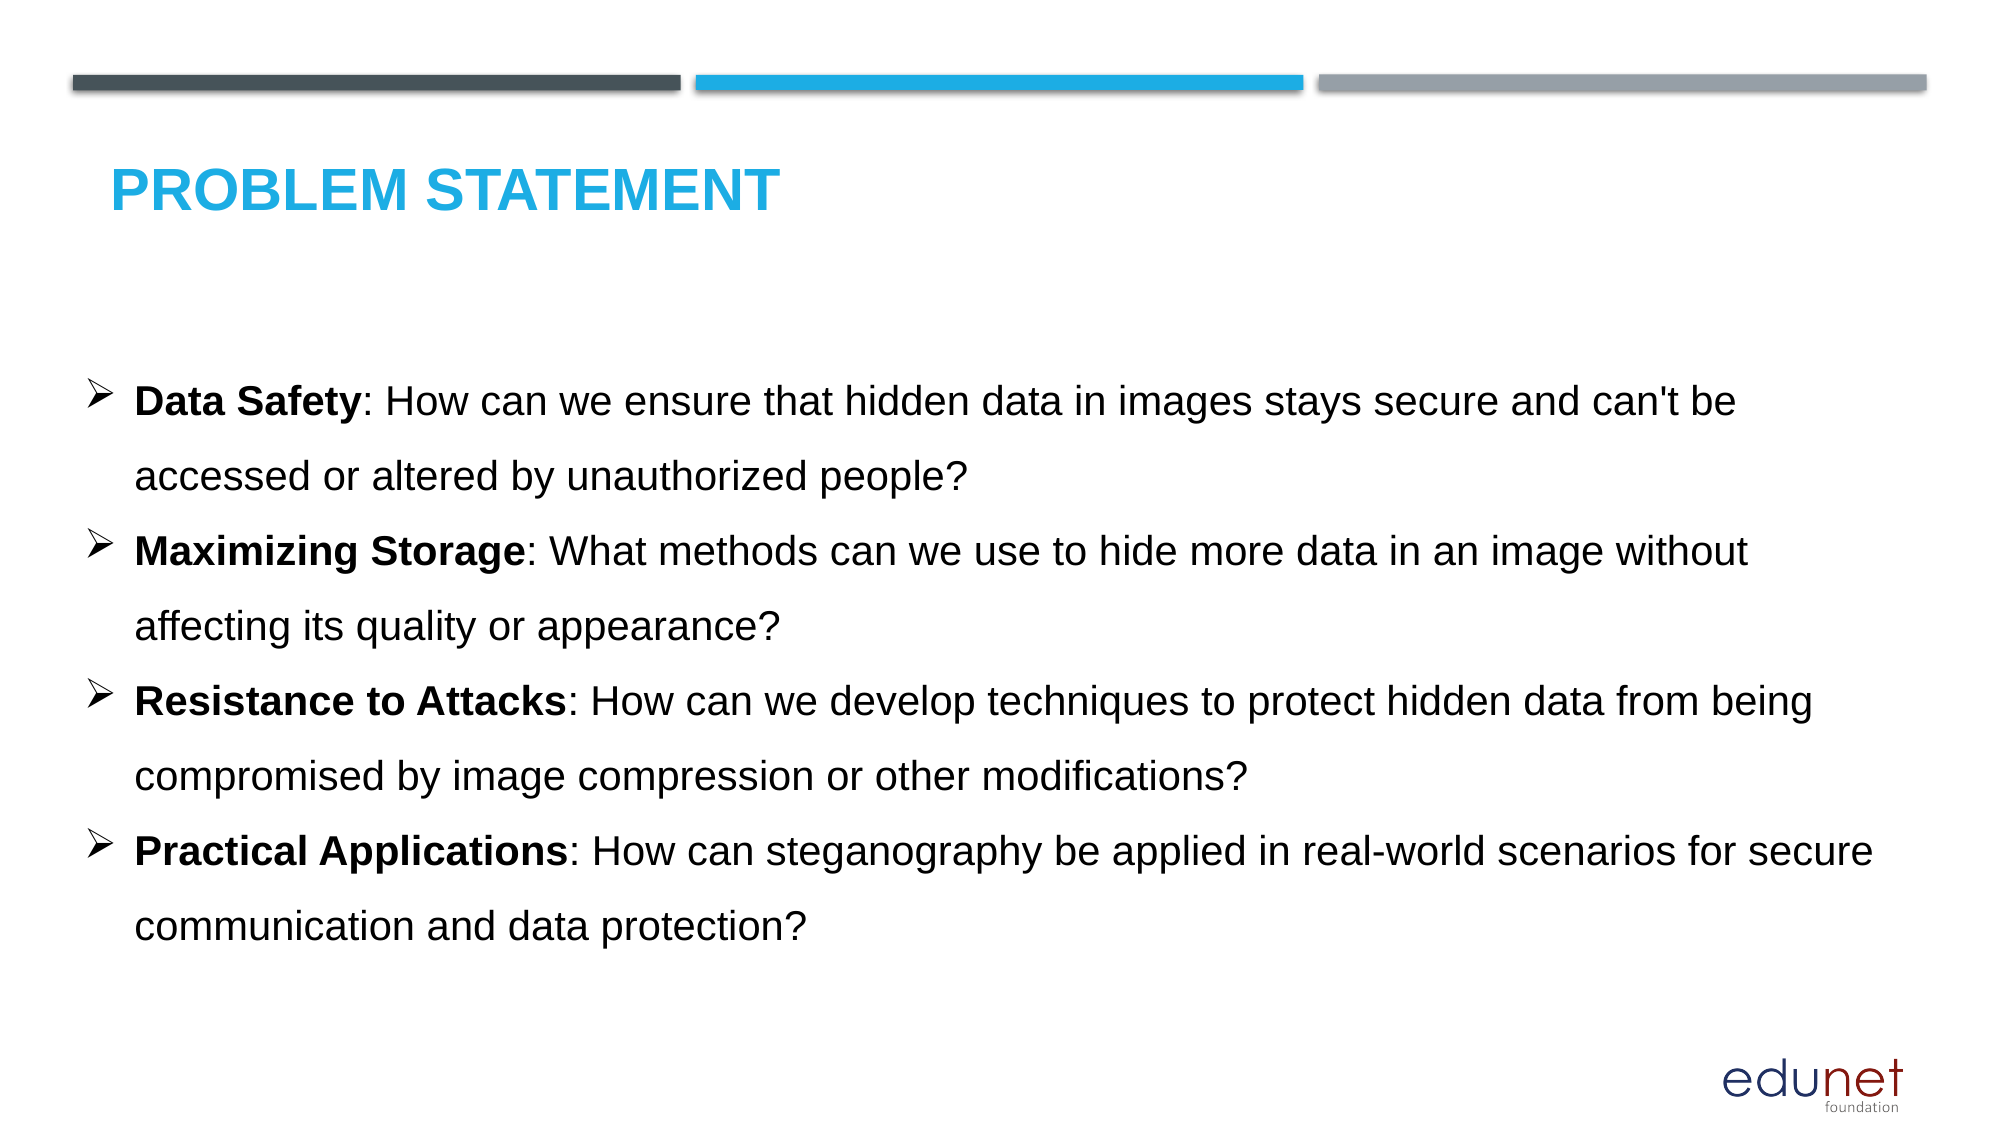

# Problem Statement
Data Safety: How can we ensure that hidden data in images stays secure and can't be accessed or altered by unauthorized people?
Maximizing Storage: What methods can we use to hide more data in an image without affecting its quality or appearance?
Resistance to Attacks: How can we develop techniques to protect hidden data from being compromised by image compression or other modifications?
Practical Applications: How can steganography be applied in real-world scenarios for secure communication and data protection?